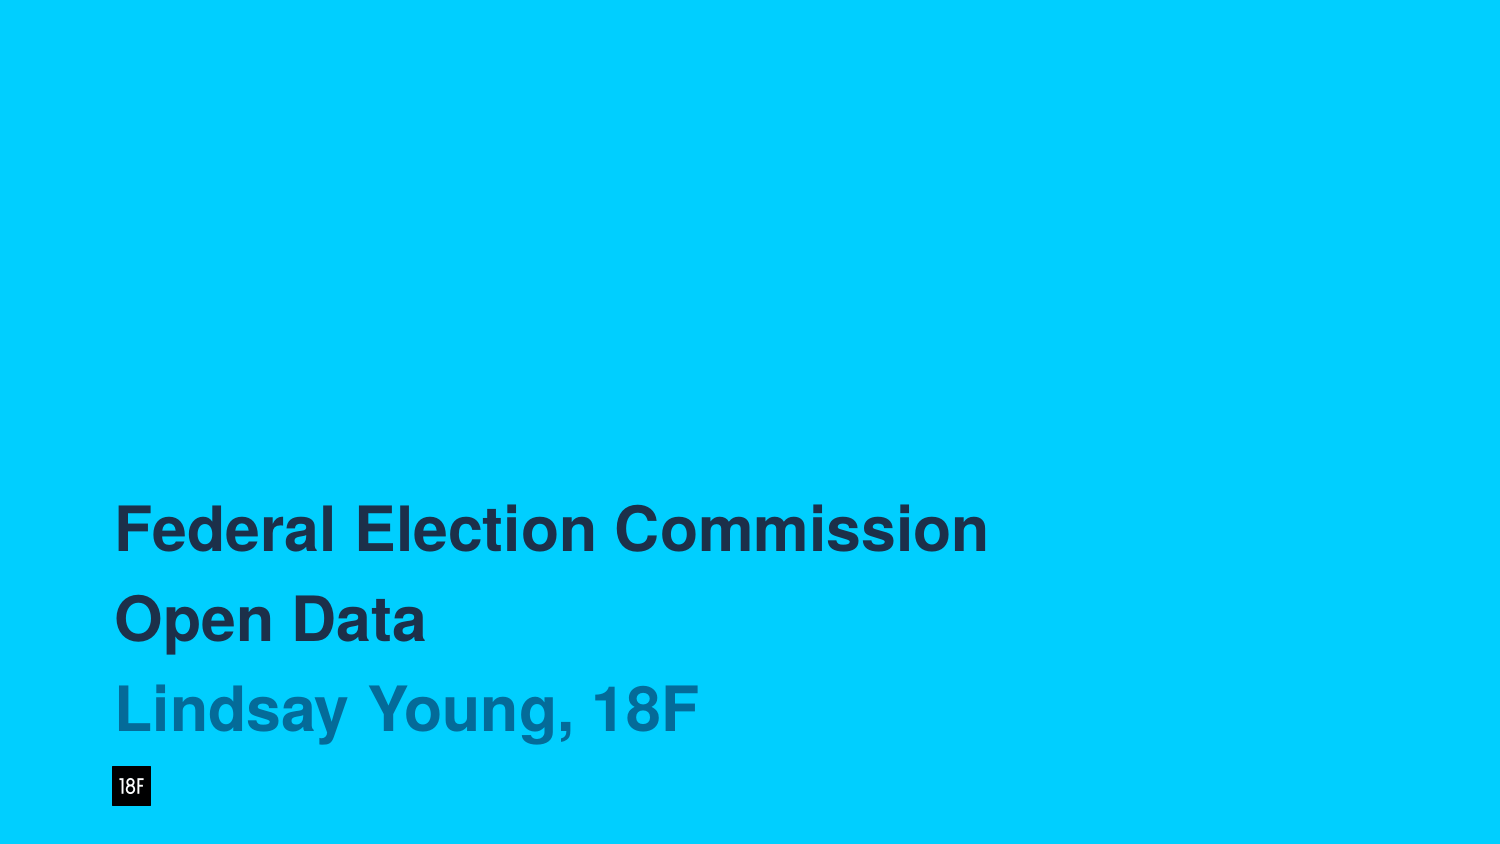

Federal Election Commission
Open Data
Lindsay Young, 18F